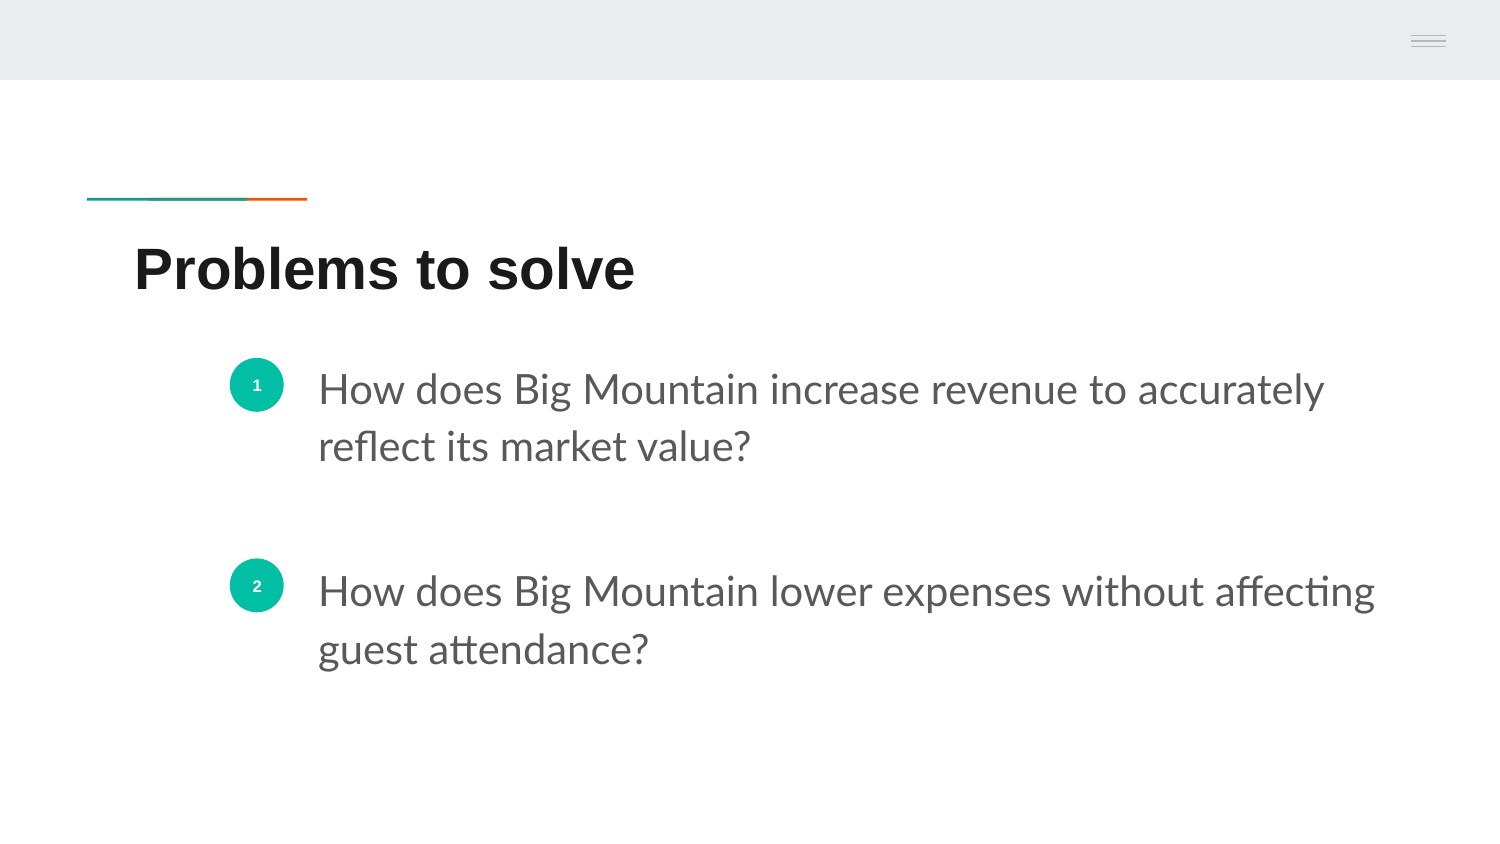

# Problems to solve
How does Big Mountain increase revenue to accurately reflect its market value?
1
How does Big Mountain lower expenses without affecting guest attendance?
2